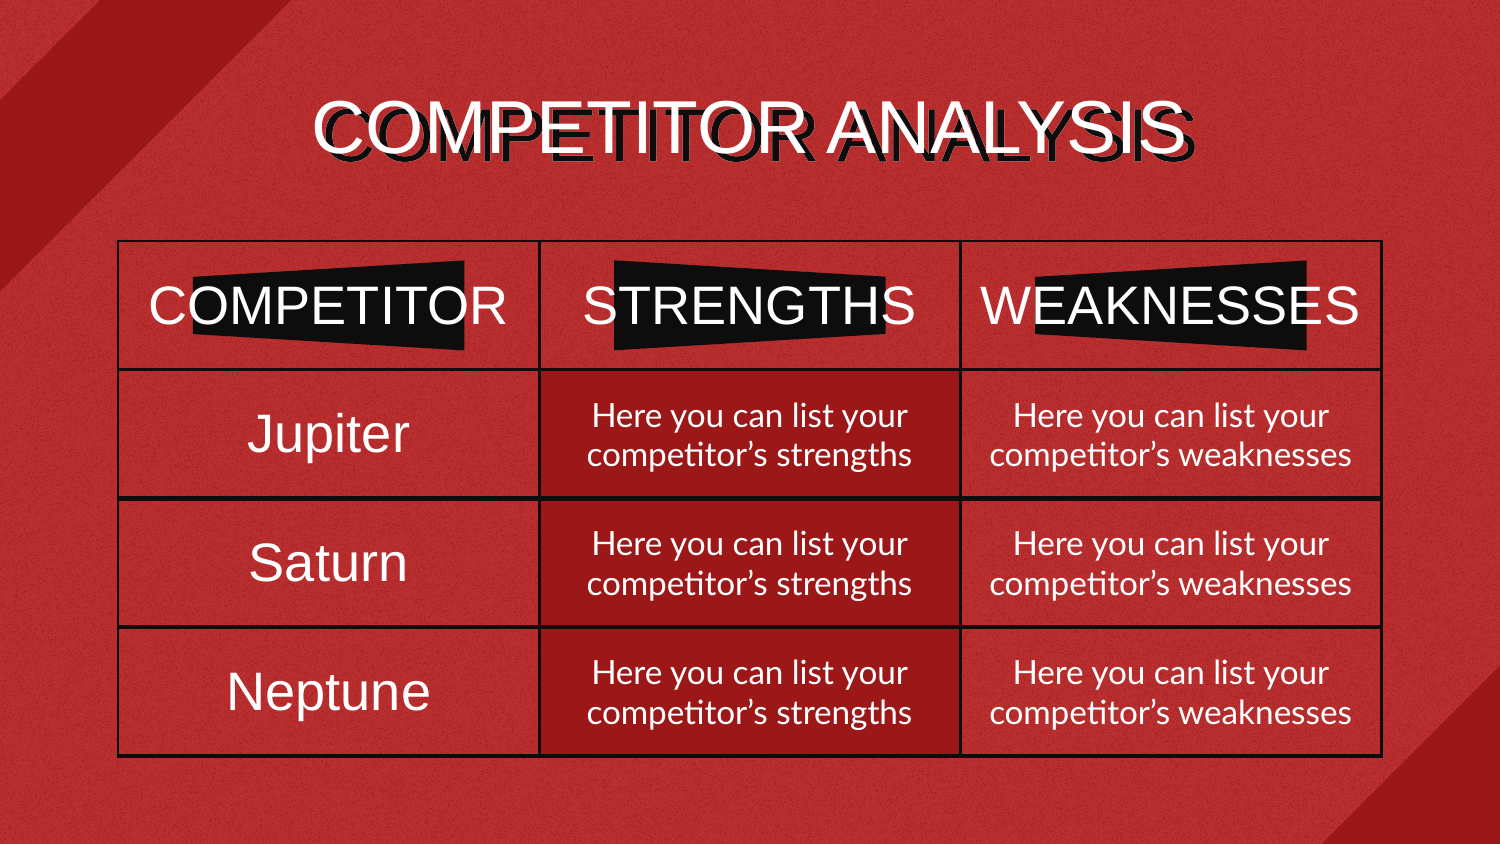

# COMPETITOR ANALYSIS
| COMPETITOR | STRENGTHS | WEAKNESSES |
| --- | --- | --- |
| Jupiter | Here you can list your competitor’s strengths | Here you can list your competitor’s weaknesses |
| Saturn | Here you can list your competitor’s strengths | Here you can list your competitor’s weaknesses |
| Neptune | Here you can list your competitor’s strengths | Here you can list your competitor’s weaknesses |